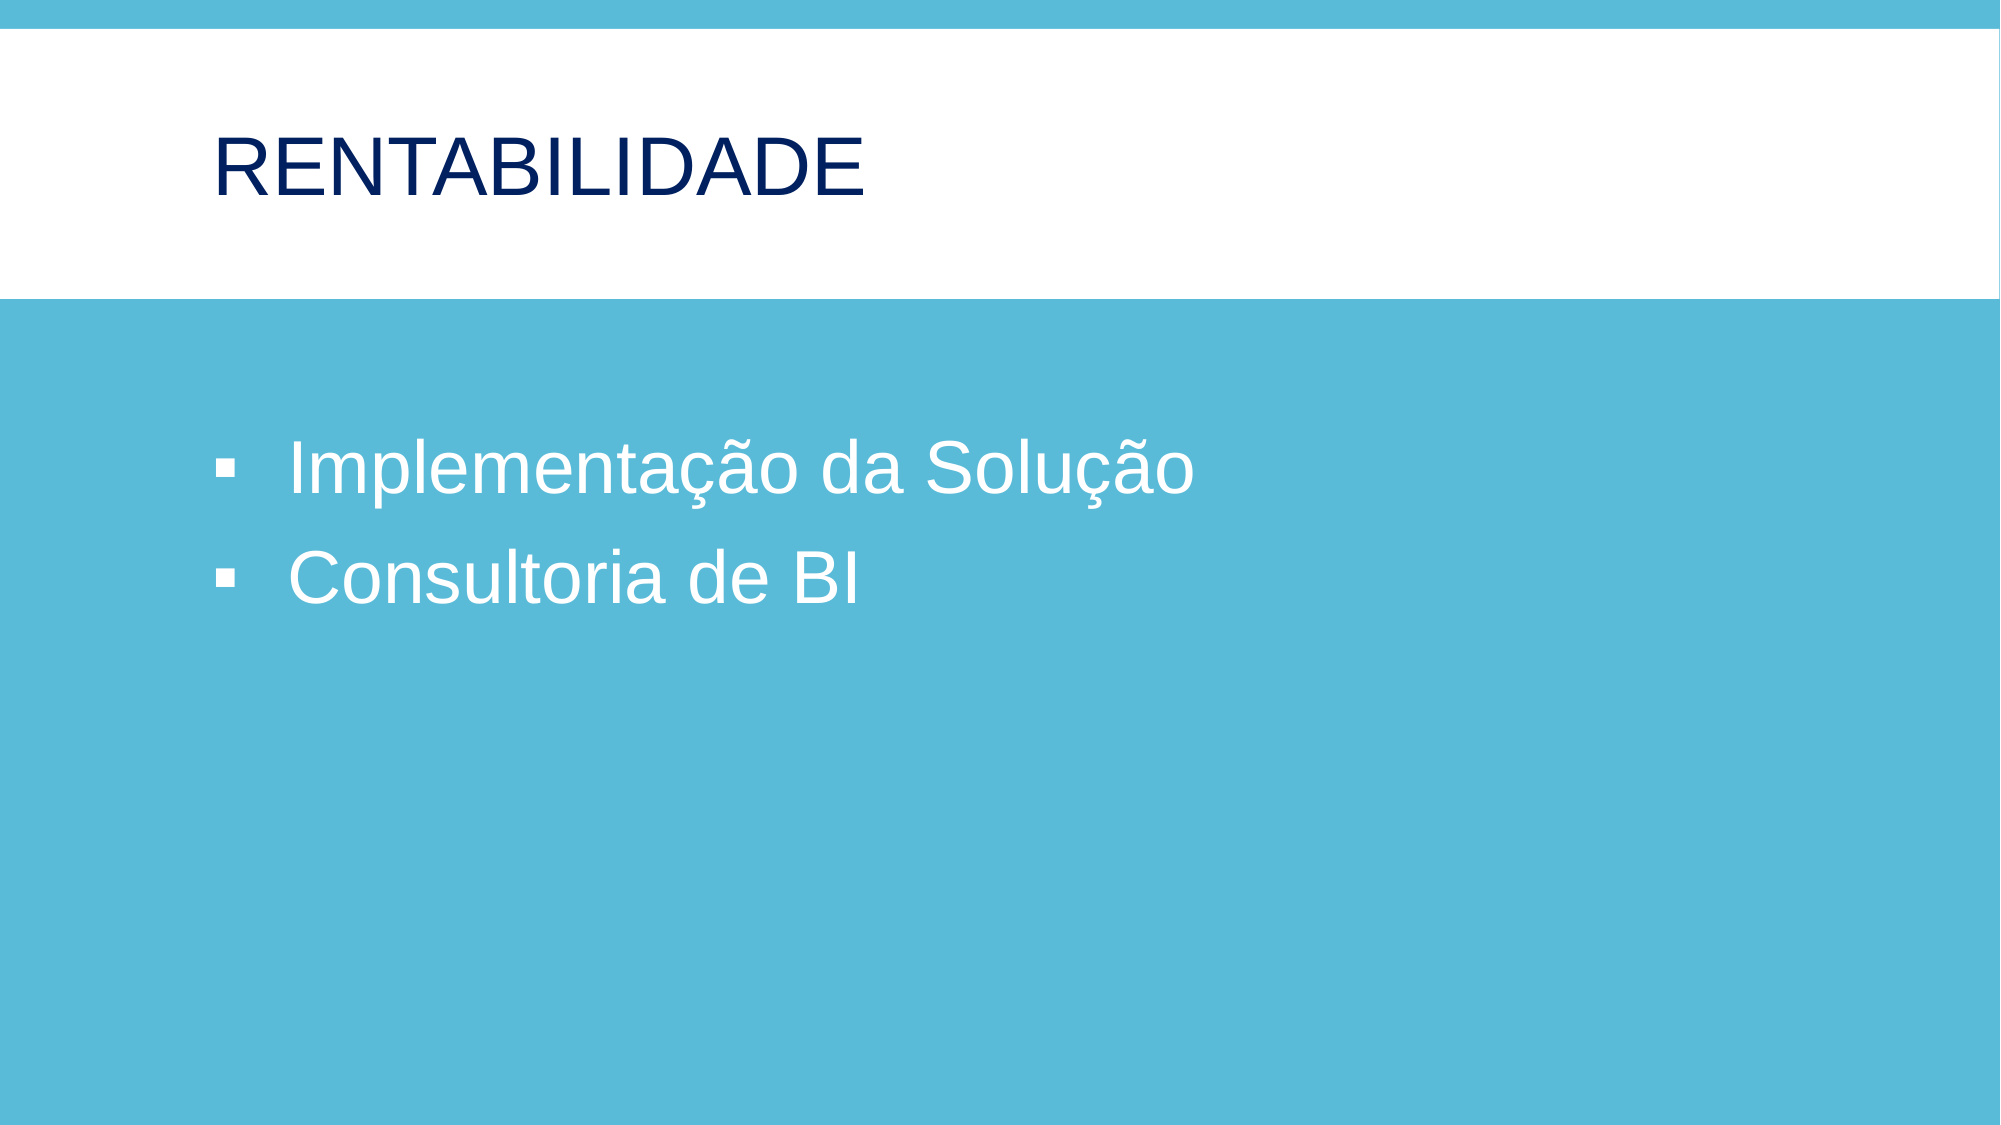

# RENTABILIDADE
Implementação da Solução
Consultoria de BI